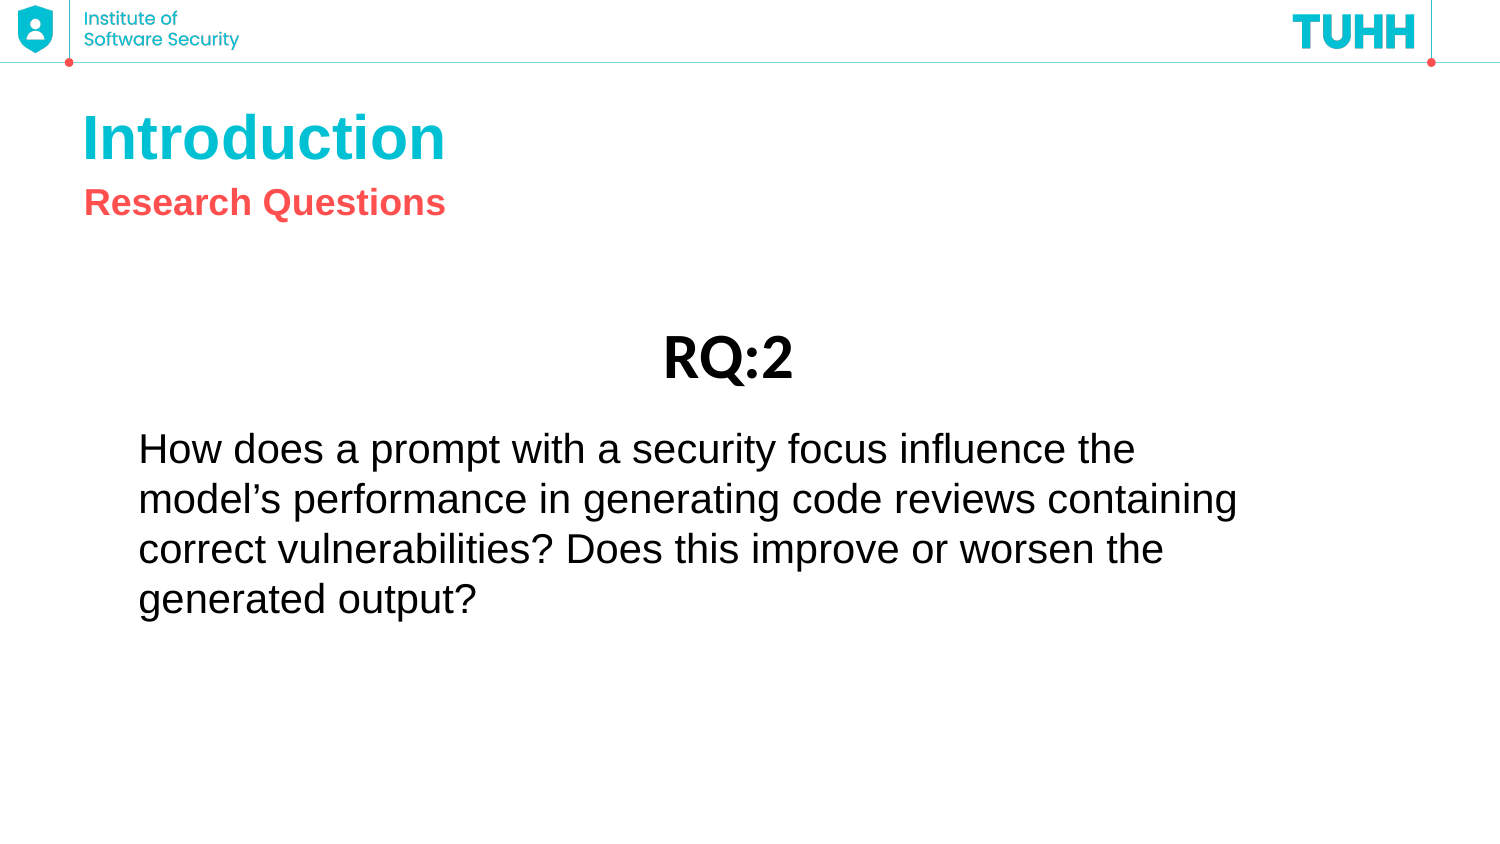

Introduction
Research Questions
RQ:2

How does a prompt with a security focus influence the model’s performance in generating code reviews containing correct vulnerabilities? Does this improve or worsen the generated output?